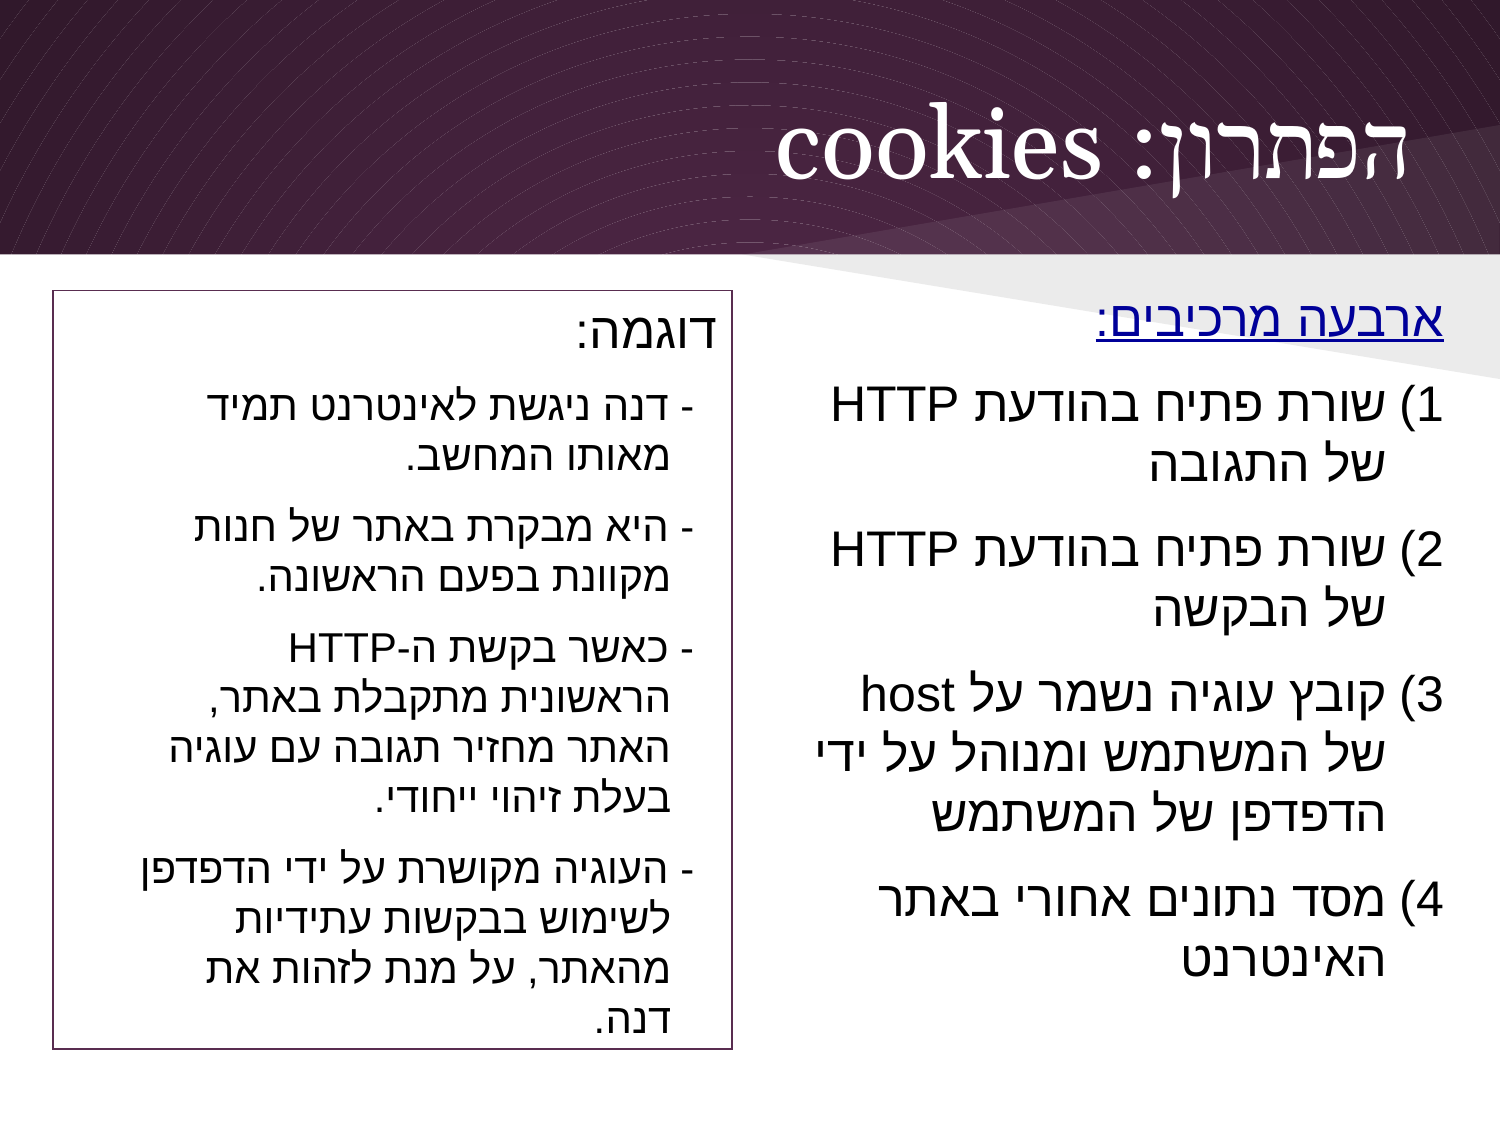

# הפתרון: cookies
ארבעה מרכיבים:
שורת פתיח בהודעת HTTP
של התגובה
שורת פתיח בהודעת HTTP
של הבקשה
קובץ עוגיה נשמר על host
של המשתמש ומנוהל על ידי הדפדפן של המשתמש
מסד נתונים אחורי באתר האינטרנט
דוגמה:
  - דנה ניגשת לאינטרנט תמיד
    מאותו המחשב.
  - היא מבקרת באתר של חנות
    מקוונת בפעם הראשונה.
  - כאשר בקשת ה-HTTP
    הראשונית מתקבלת באתר,
    האתר מחזיר תגובה עם עוגיה
    בעלת זיהוי ייחודי.
  - העוגיה מקושרת על ידי הדפדפן
    לשימוש בבקשות עתידיות
    מהאתר, על מנת לזהות את
    דנה.